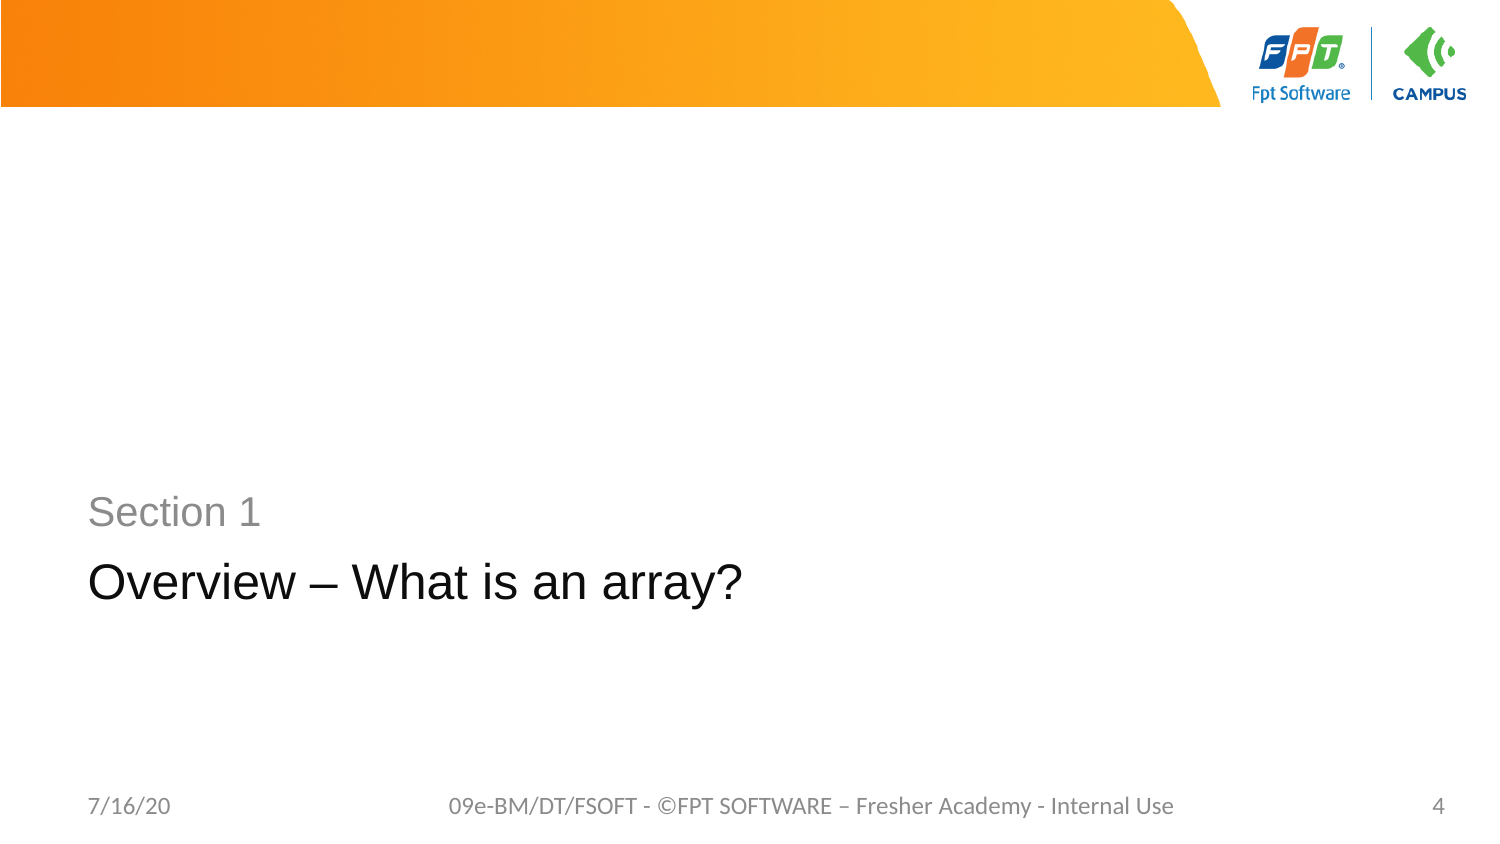

Section 1
# Overview – What is an array?
7/16/20
09e-BM/DT/FSOFT - ©FPT SOFTWARE – Fresher Academy - Internal Use
4